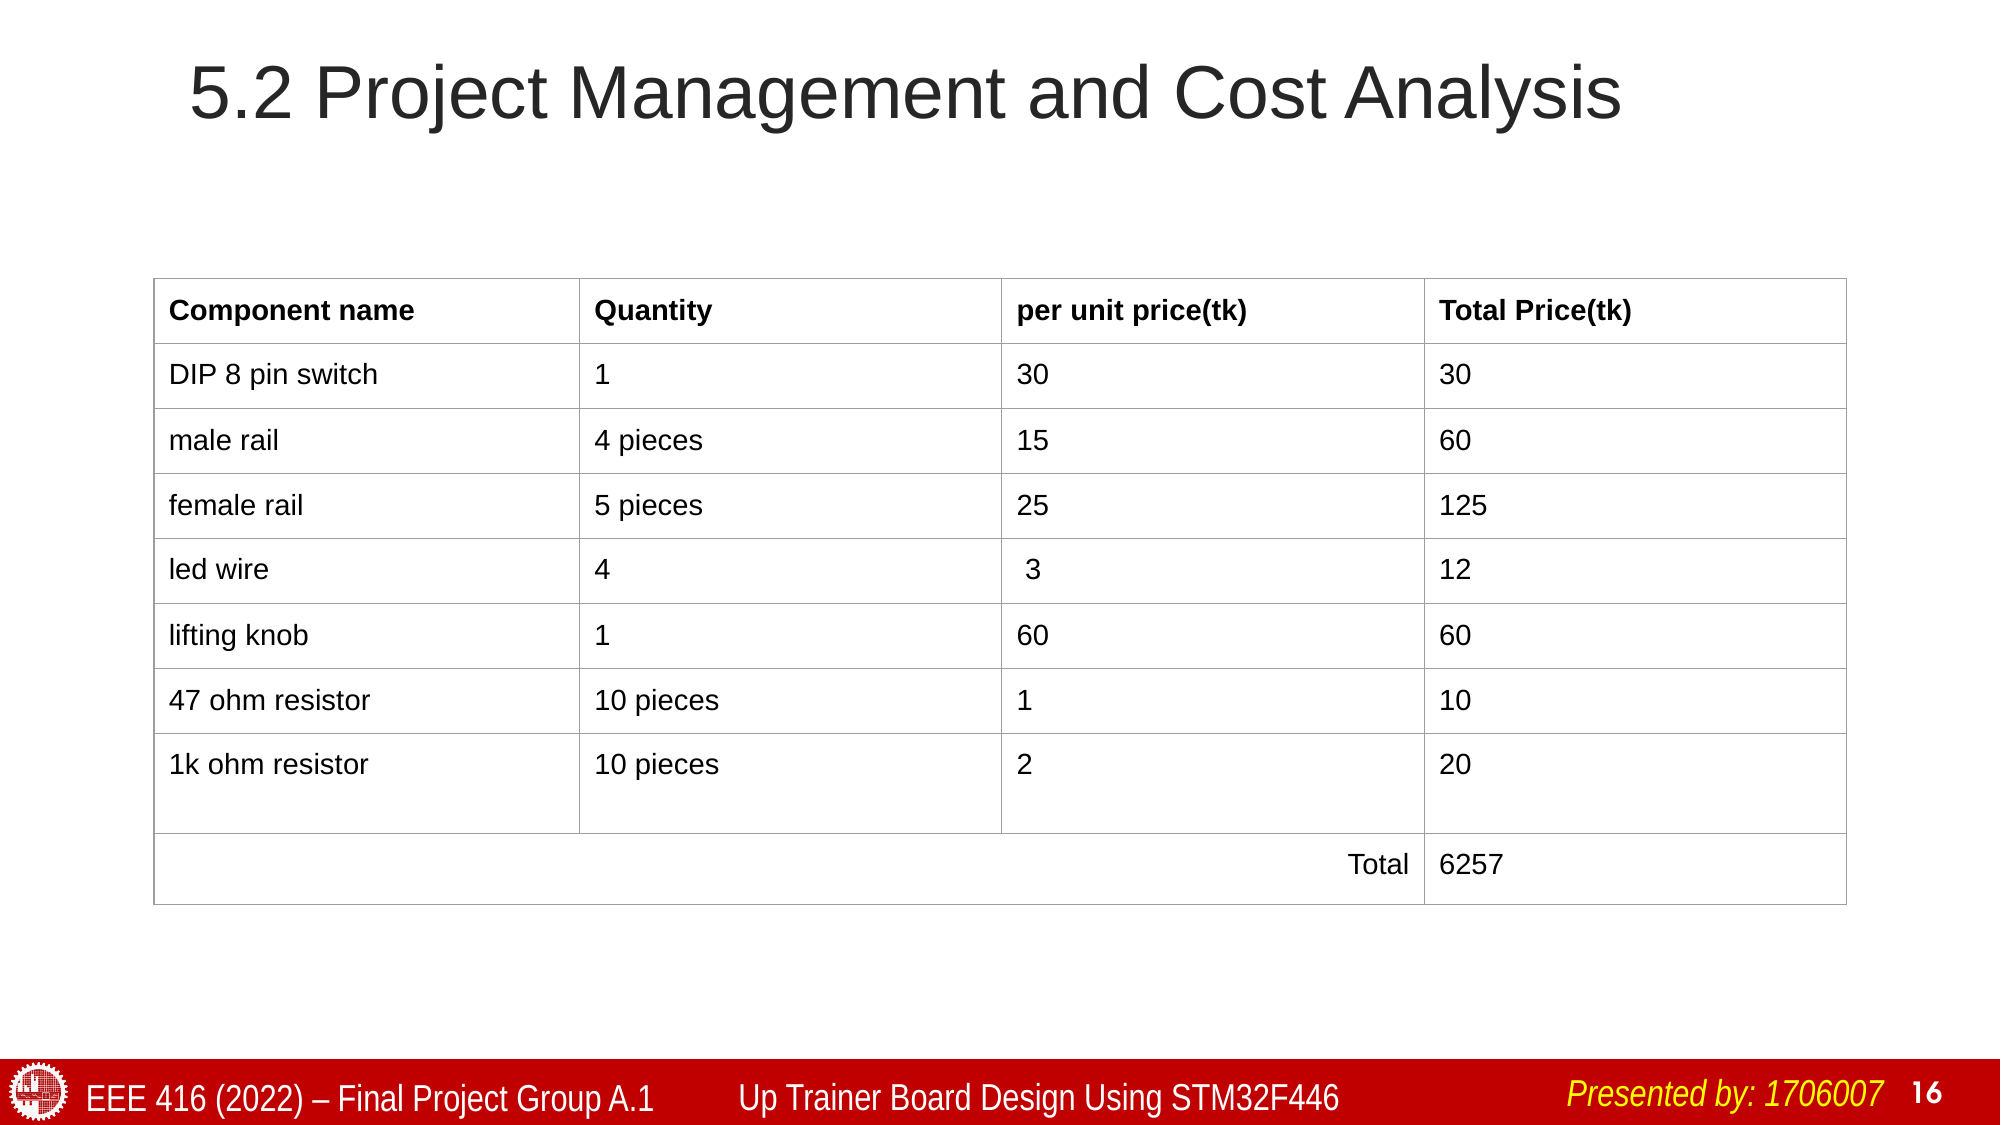

# 5.2 Project Management and Cost Analysis
| Component name | Quantity | per unit price(tk) | Total Price(tk) |
| --- | --- | --- | --- |
| DIP 8 pin switch | 1 | 30 | 30 |
| male rail | 4 pieces | 15 | 60 |
| female rail | 5 pieces | 25 | 125 |
| led wire | 4 | 3 | 12 |
| lifting knob | 1 | 60 | 60 |
| 47 ohm resistor | 10 pieces | 1 | 10 |
| 1k ohm resistor | 10 pieces | 2 | 20 |
| Total |  |  | 6257 |
Presented by: 1706007
Up Trainer Board Design Using STM32F446
EEE 416 (2022) – Final Project Group A.1
16